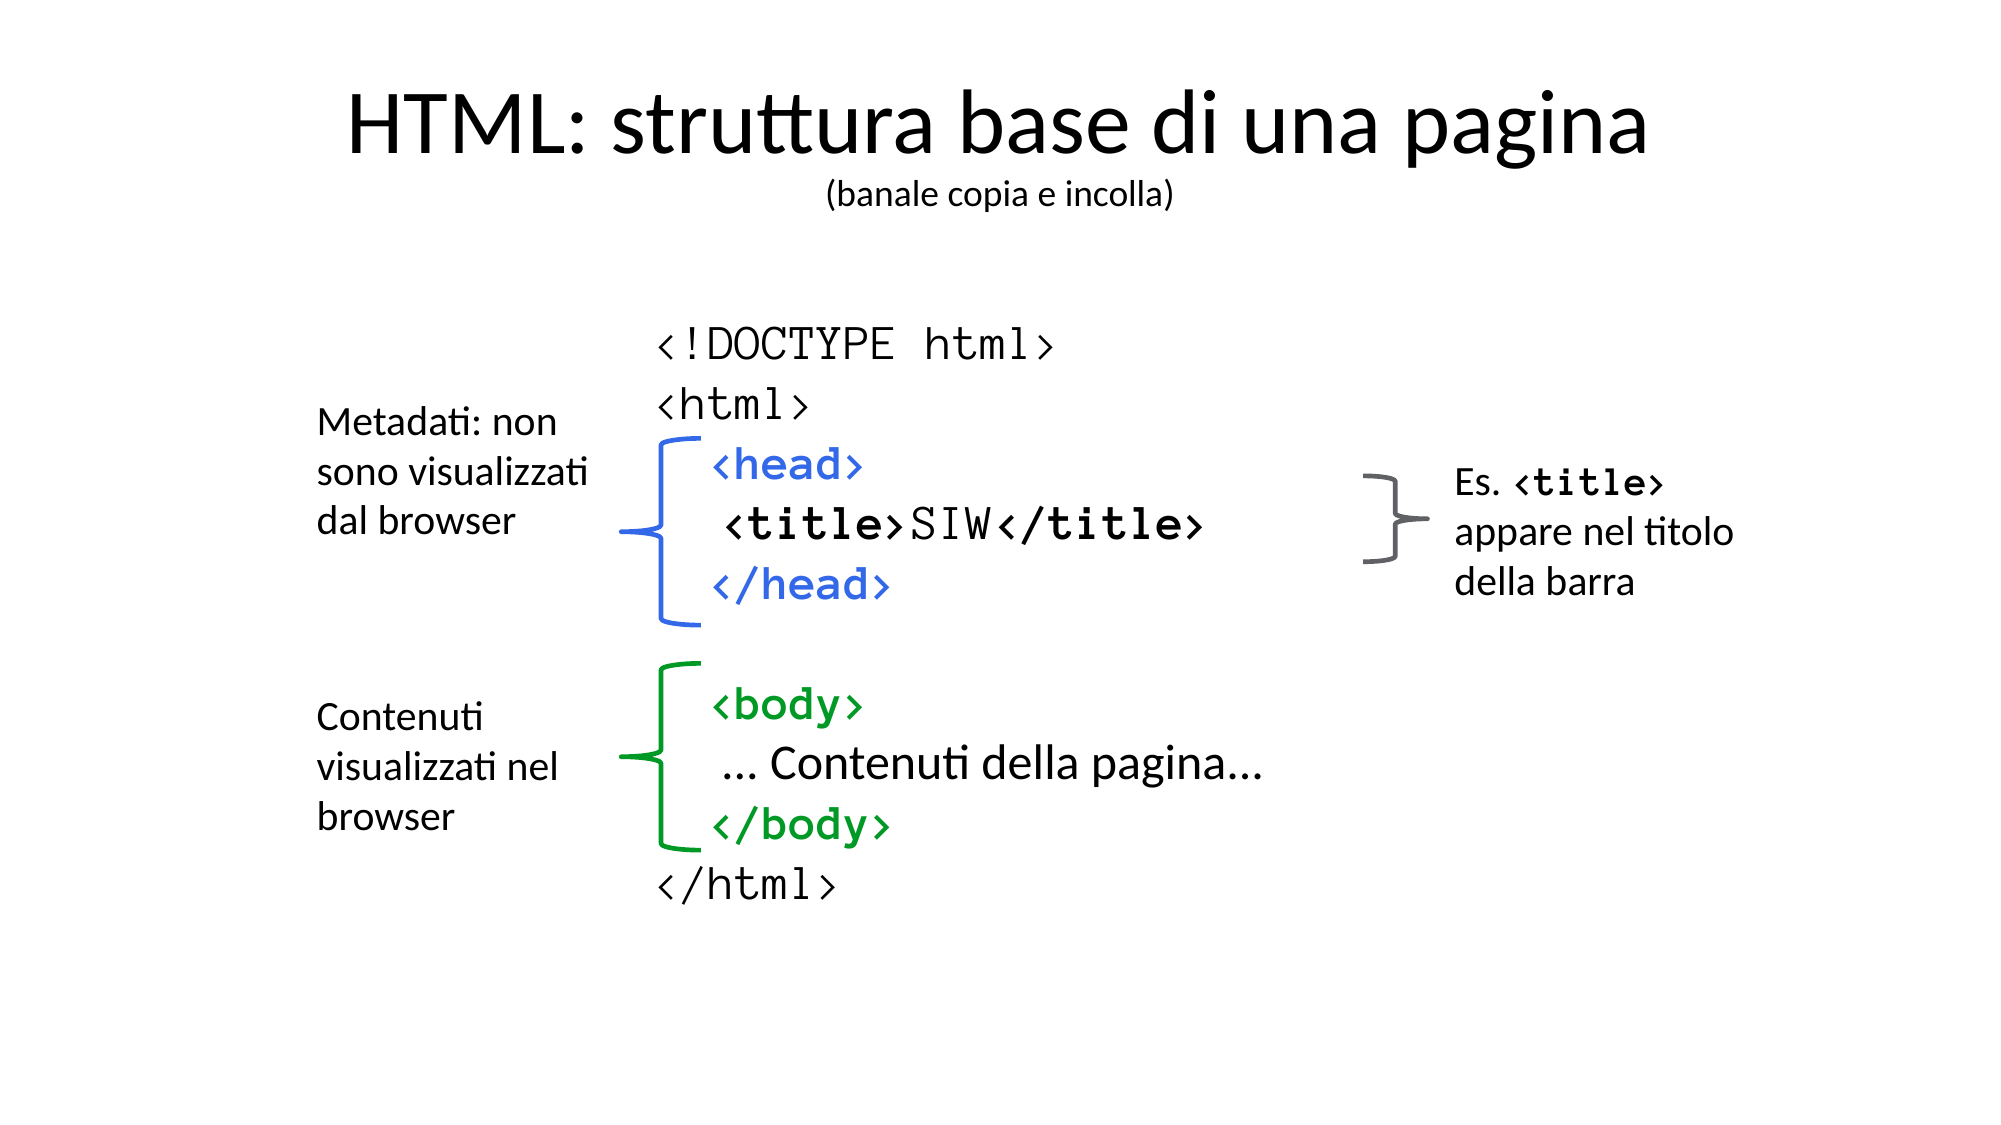

# HTML: struttura base di una pagina (banale copia e incolla)
<!DOCTYPE html>
<html>
  <head>
      <title>SIW</title>
  </head>

  <body>
      ... Contenuti della pagina...
  </body>
</html>

Metadati: non
sono visualizzati
dal browser

Es. <title> appare nel titolo della barra

Contenuti
visualizzati nel browser